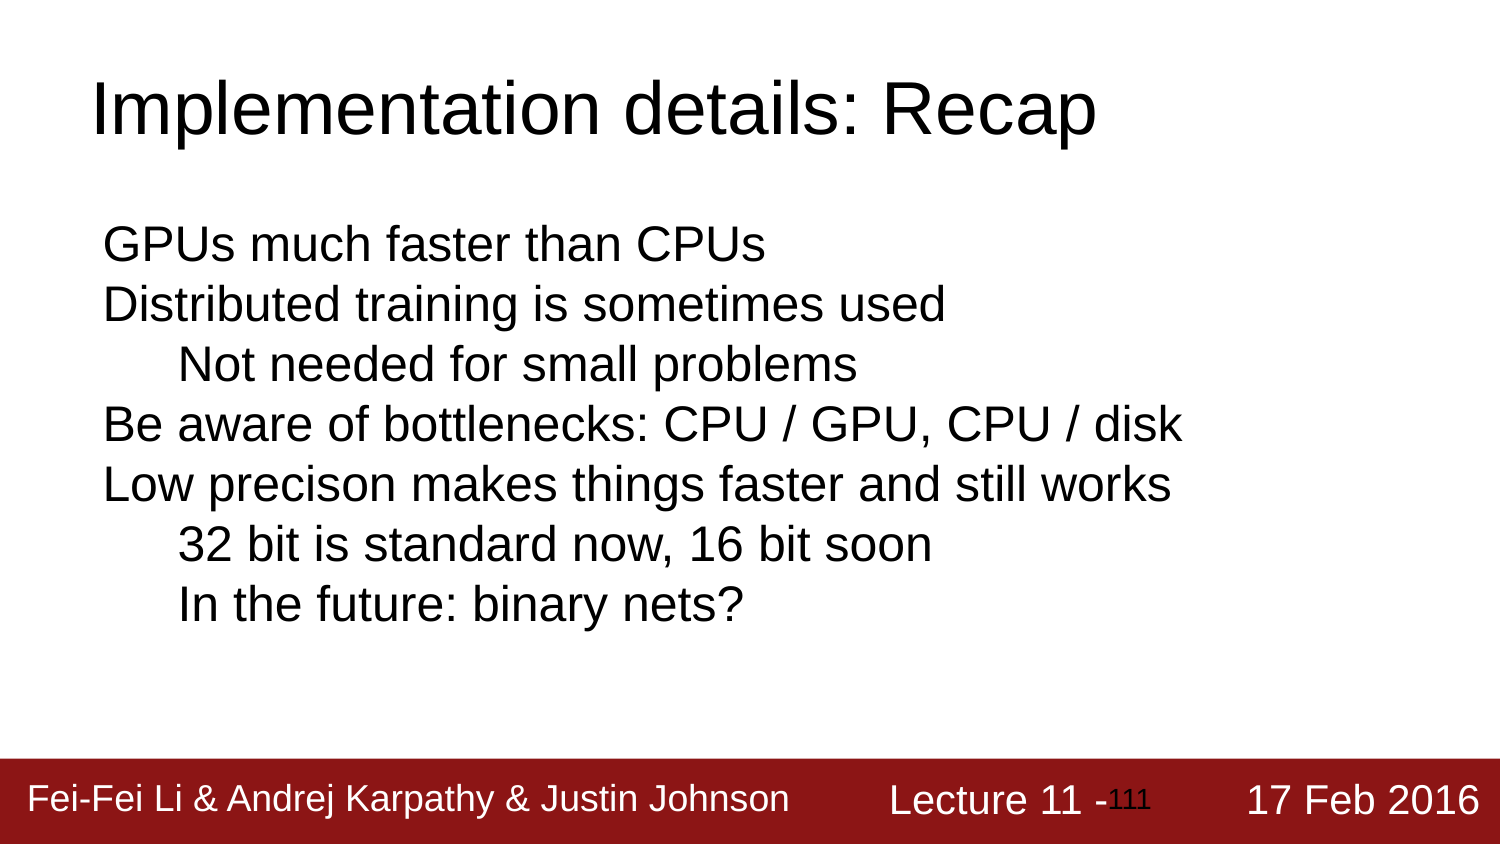

# Implementation details: Recap
GPUs much faster than CPUs
Distributed training is sometimes used
Not needed for small problems
Be aware of bottlenecks: CPU / GPU, CPU / disk
Low precison makes things faster and still works
32 bit is standard now, 16 bit soon
In the future: binary nets?
111